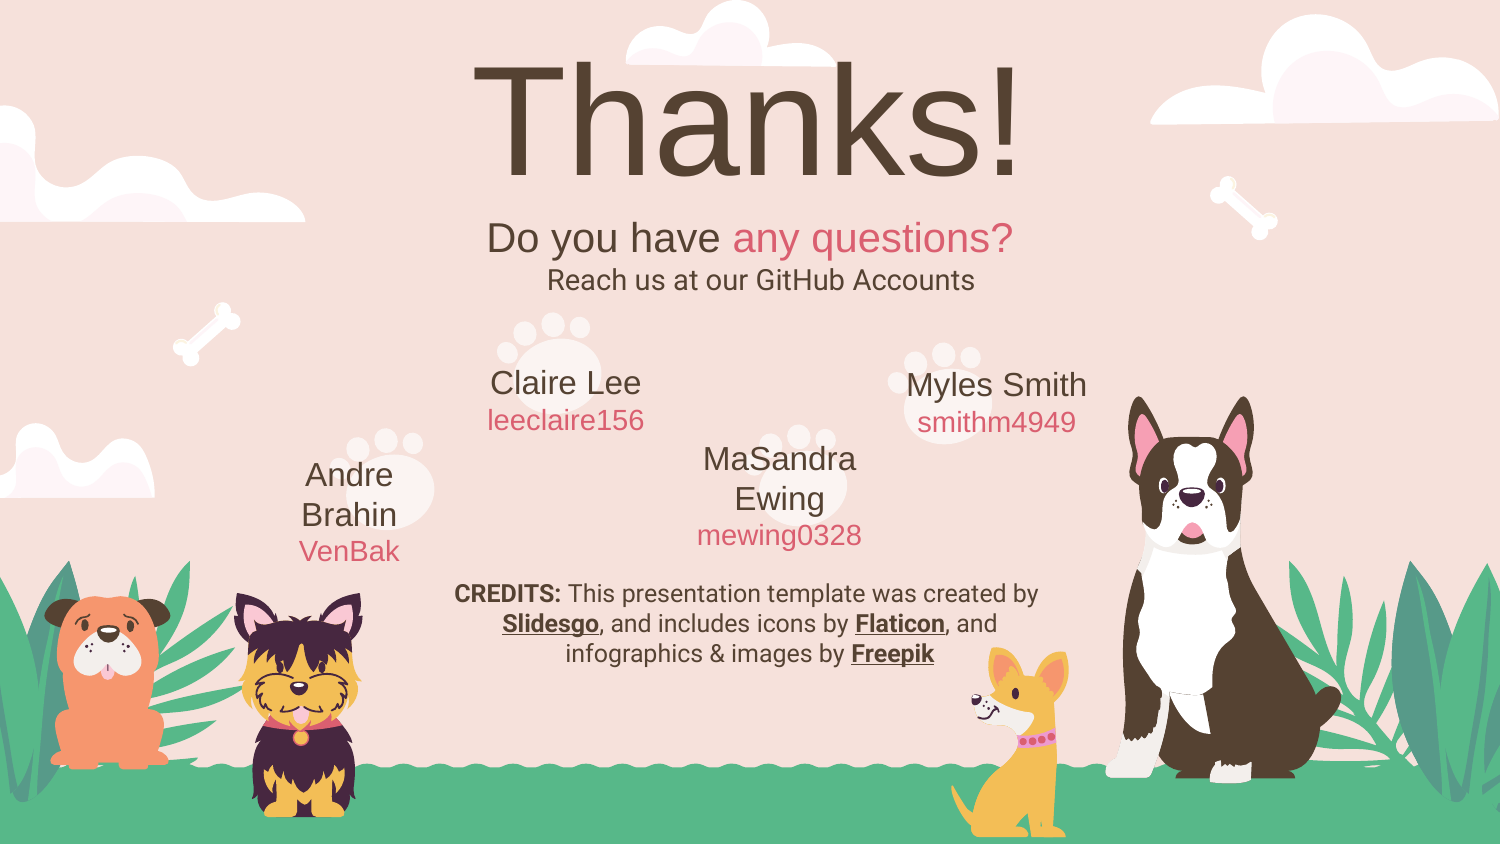

# Thanks!

Do you have any questions?
Reach us at our GitHub Accounts

Myles Smith
smithm4949
Claire Lee
leeclaire156

MaSandra Ewing
mewing0328
Andre Brahin
VenBak